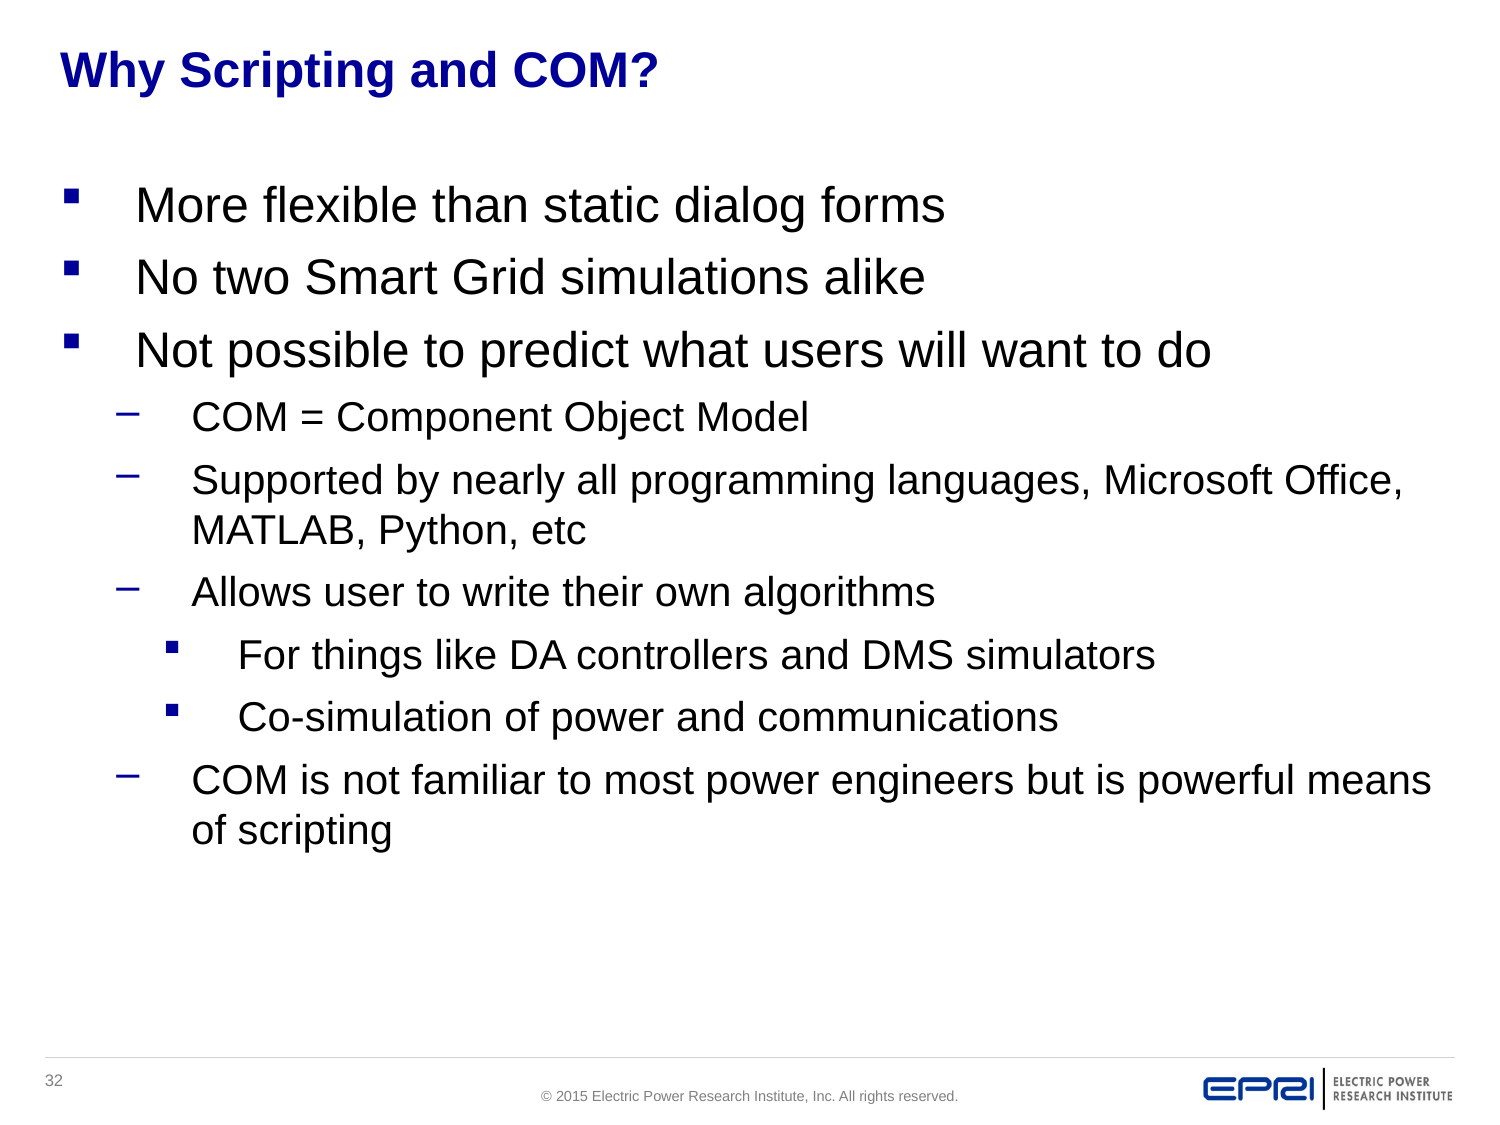

# Why Scripting and COM?
More flexible than static dialog forms
No two Smart Grid simulations alike
Not possible to predict what users will want to do
COM = Component Object Model
Supported by nearly all programming languages, Microsoft Office, MATLAB, Python, etc
Allows user to write their own algorithms
For things like DA controllers and DMS simulators
Co-simulation of power and communications
COM is not familiar to most power engineers but is powerful means of scripting